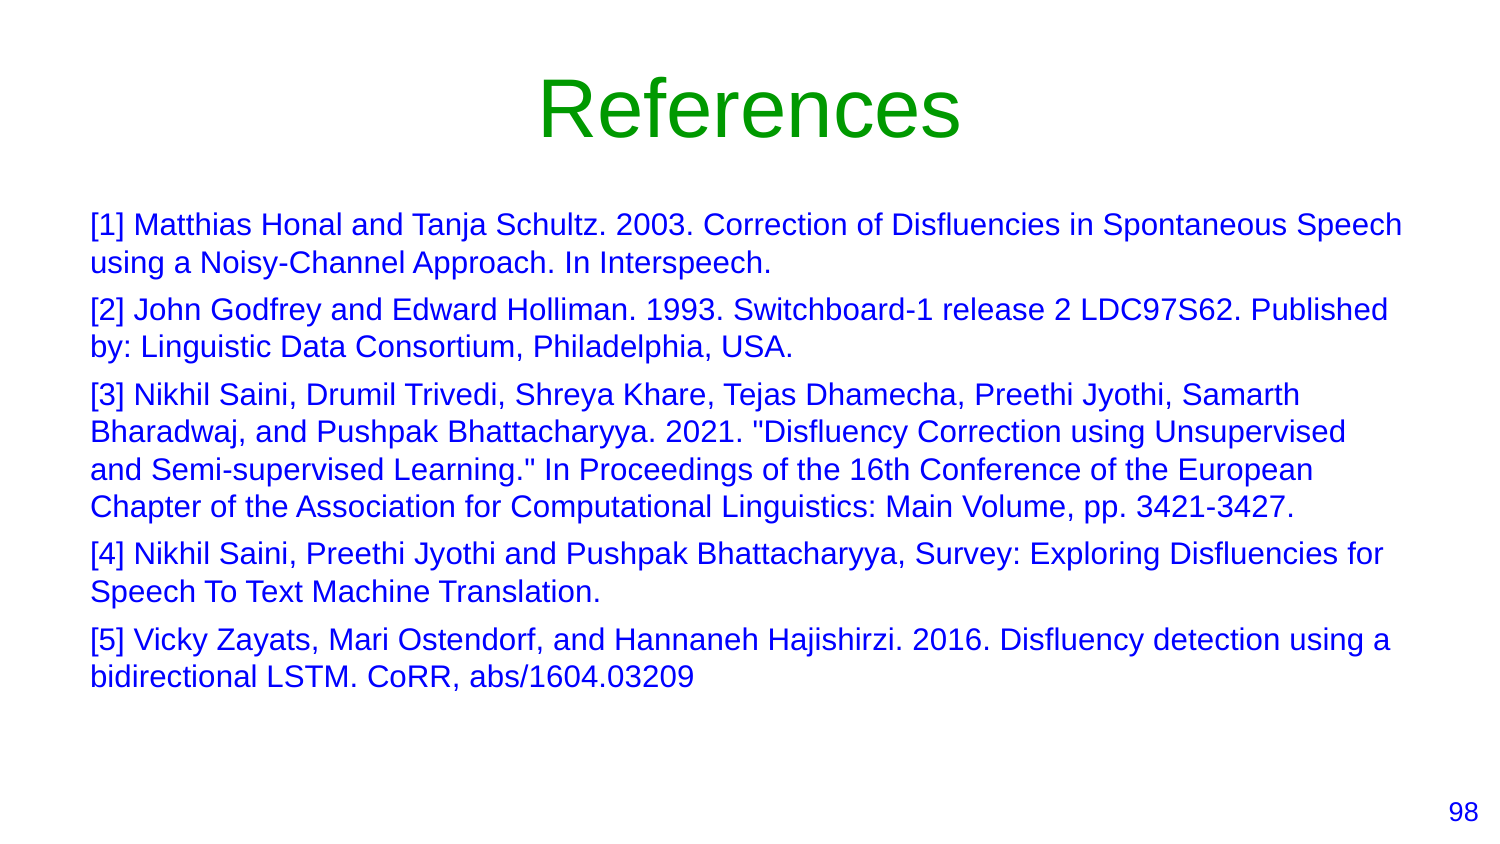

# References
[1] Matthias Honal and Tanja Schultz. 2003. Correction of Disfluencies in Spontaneous Speech using a Noisy-Channel Approach. In Interspeech.
[2] John Godfrey and Edward Holliman. 1993. Switchboard-1 release 2 LDC97S62. Published by: Linguistic Data Consortium, Philadelphia, USA.
[3] Nikhil Saini, Drumil Trivedi, Shreya Khare, Tejas Dhamecha, Preethi Jyothi, Samarth Bharadwaj, and Pushpak Bhattacharyya. 2021. "Disfluency Correction using Unsupervised and Semi-supervised Learning." In Proceedings of the 16th Conference of the European Chapter of the Association for Computational Linguistics: Main Volume, pp. 3421-3427.
[4] Nikhil Saini, Preethi Jyothi and Pushpak Bhattacharyya, Survey: Exploring Disfluencies for Speech To Text Machine Translation.
[5] Vicky Zayats, Mari Ostendorf, and Hannaneh Hajishirzi. 2016. Disfluency detection using a bidirectional LSTM. CoRR, abs/1604.03209

98